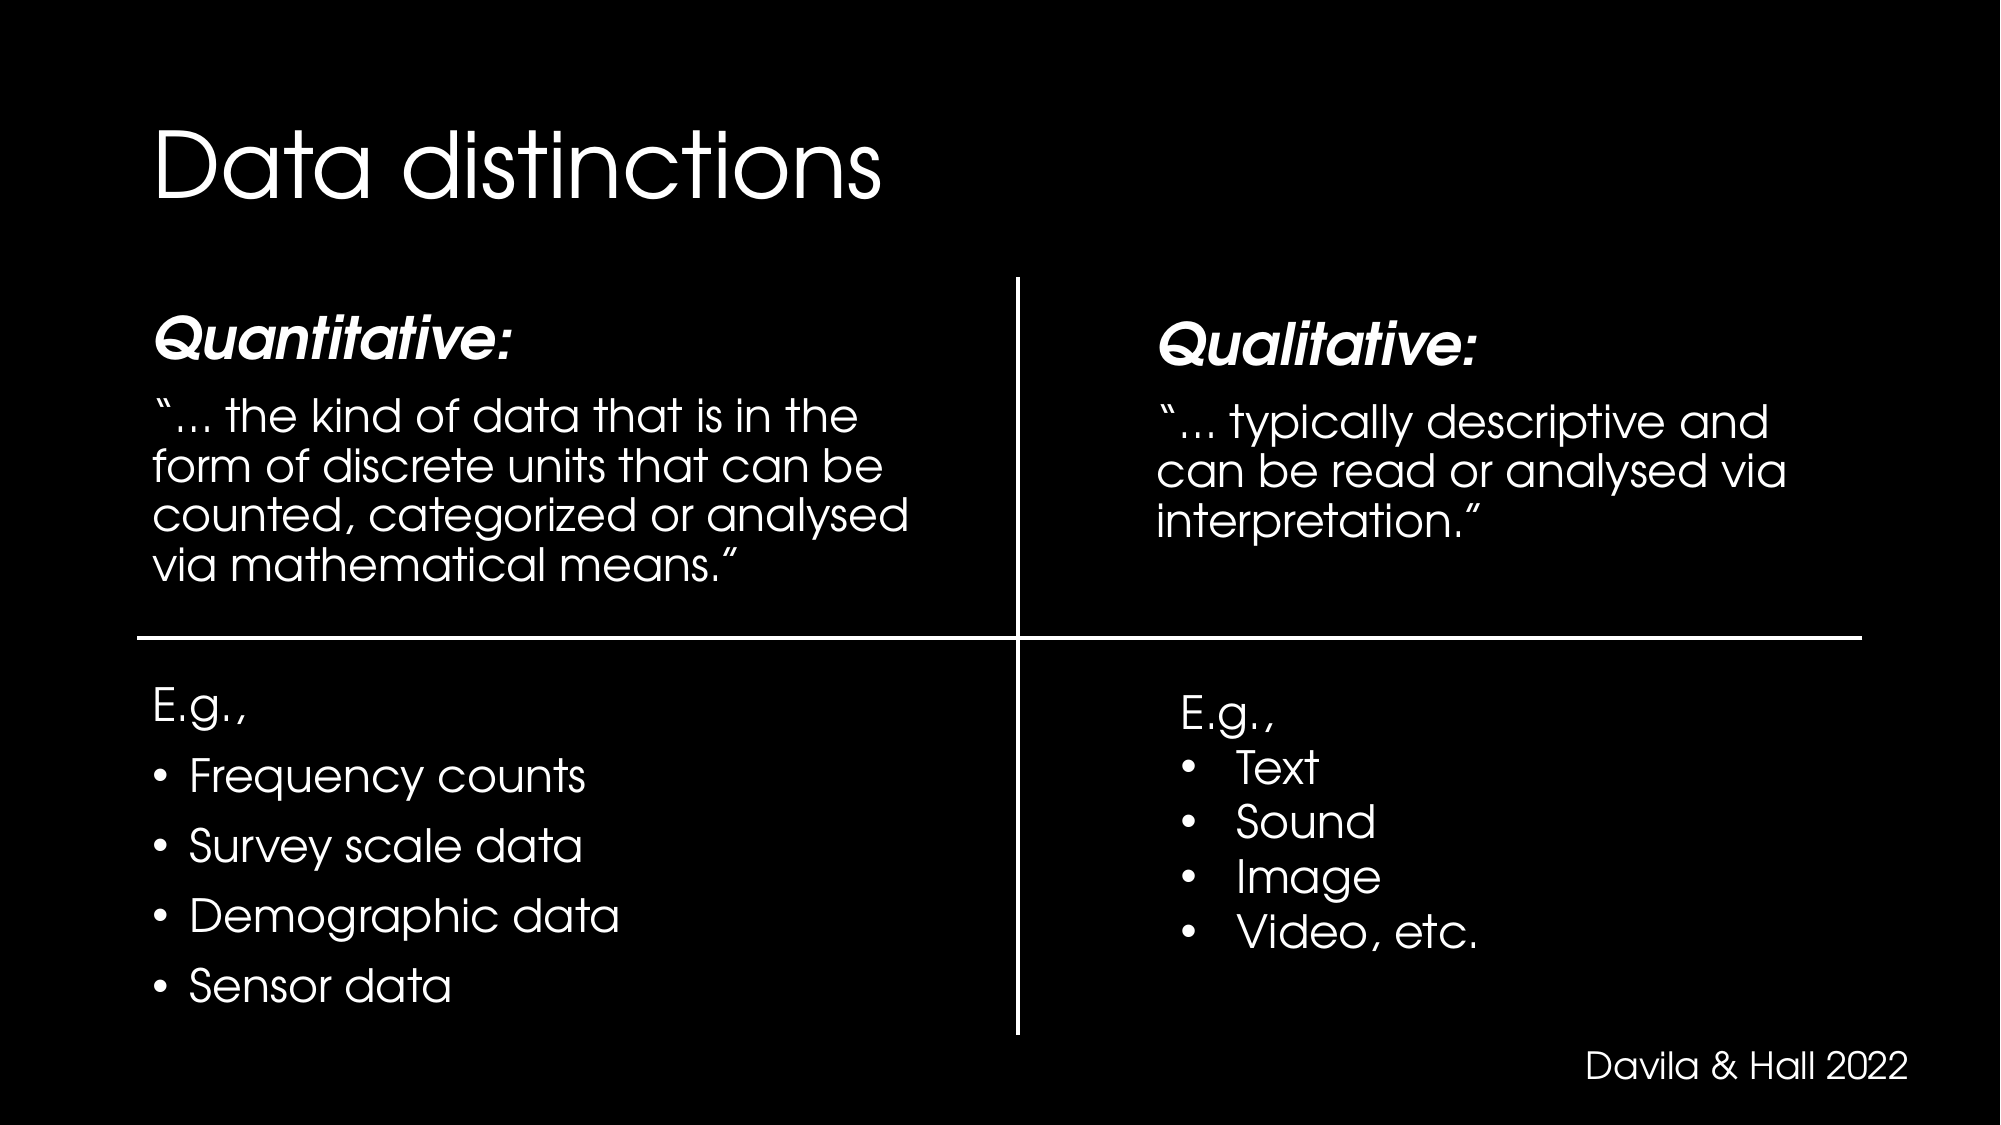

# Data distinctions
Quantitative:
“… the kind of data that is in the form of discrete units that can be counted, categorized or analysed via mathematical means.”

E.g.,
Frequency counts
Survey scale data
Demographic data
Sensor data

Qualitative:
“… typically descriptive and can be read or analysed via interpretation.”

E.g.,
Text
Sound
Image
Video, etc.
Davila & Hall 2022